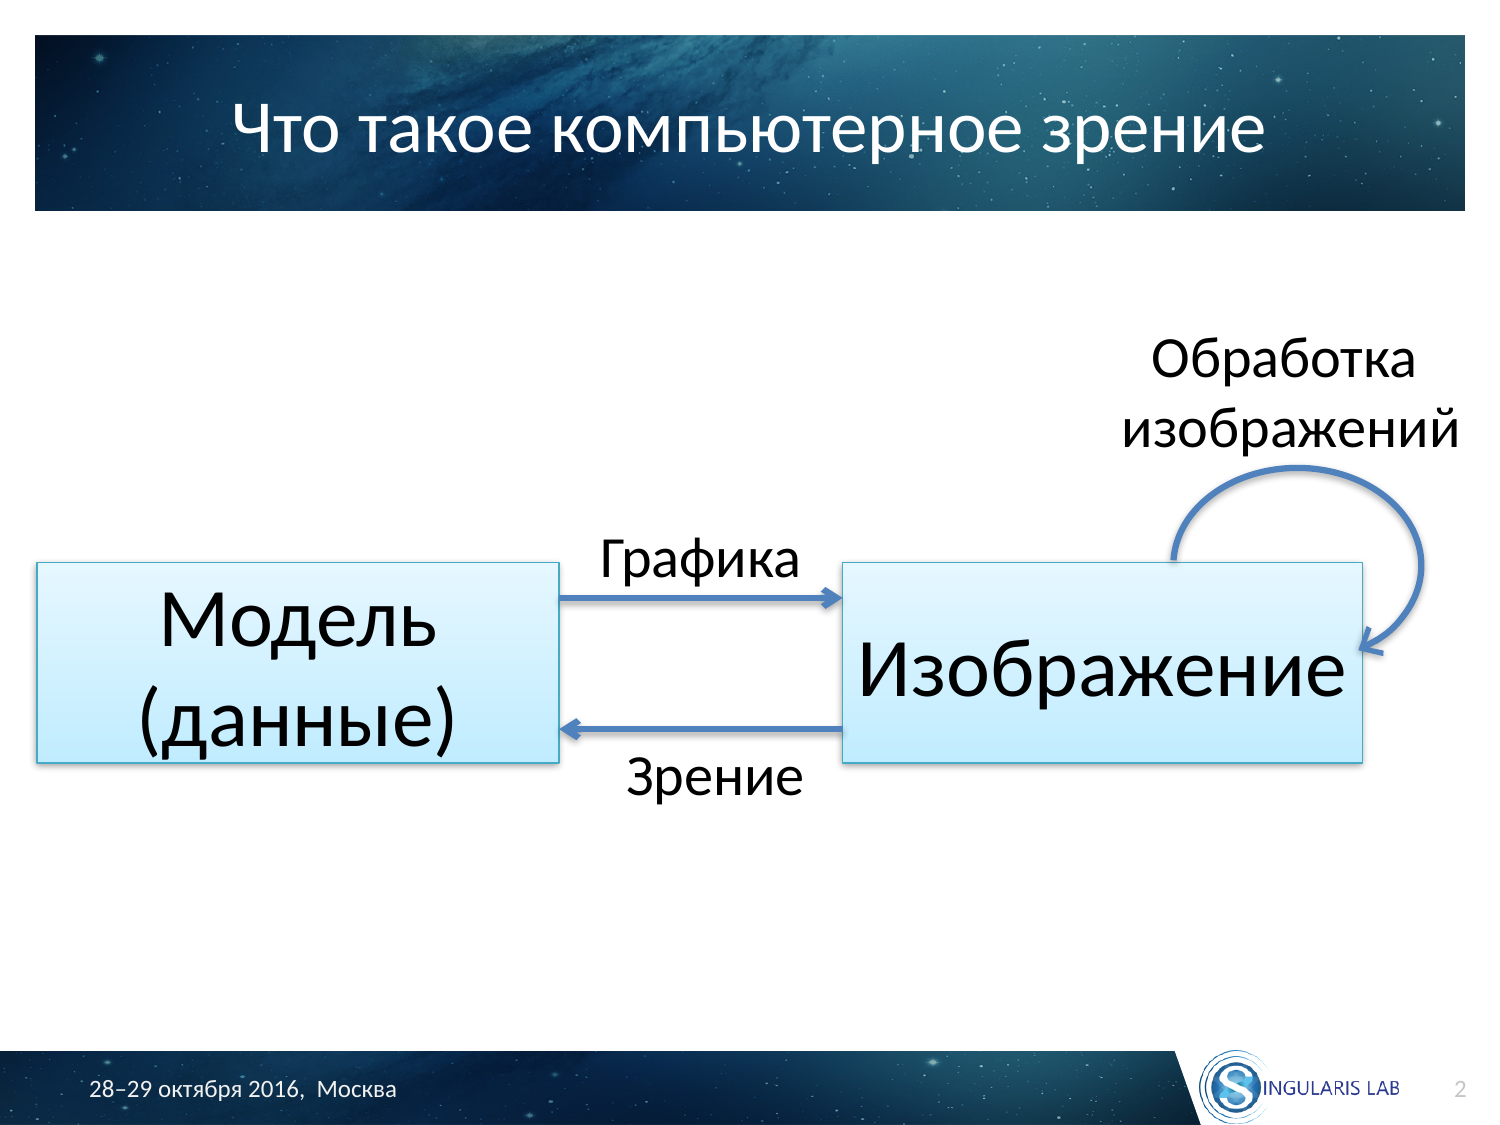

# Что такое компьютерное зрение
Обработка
изображений

Графика
Модель (данные)
Изображение
Зрение
2

28–29 октября 2016,  Москва